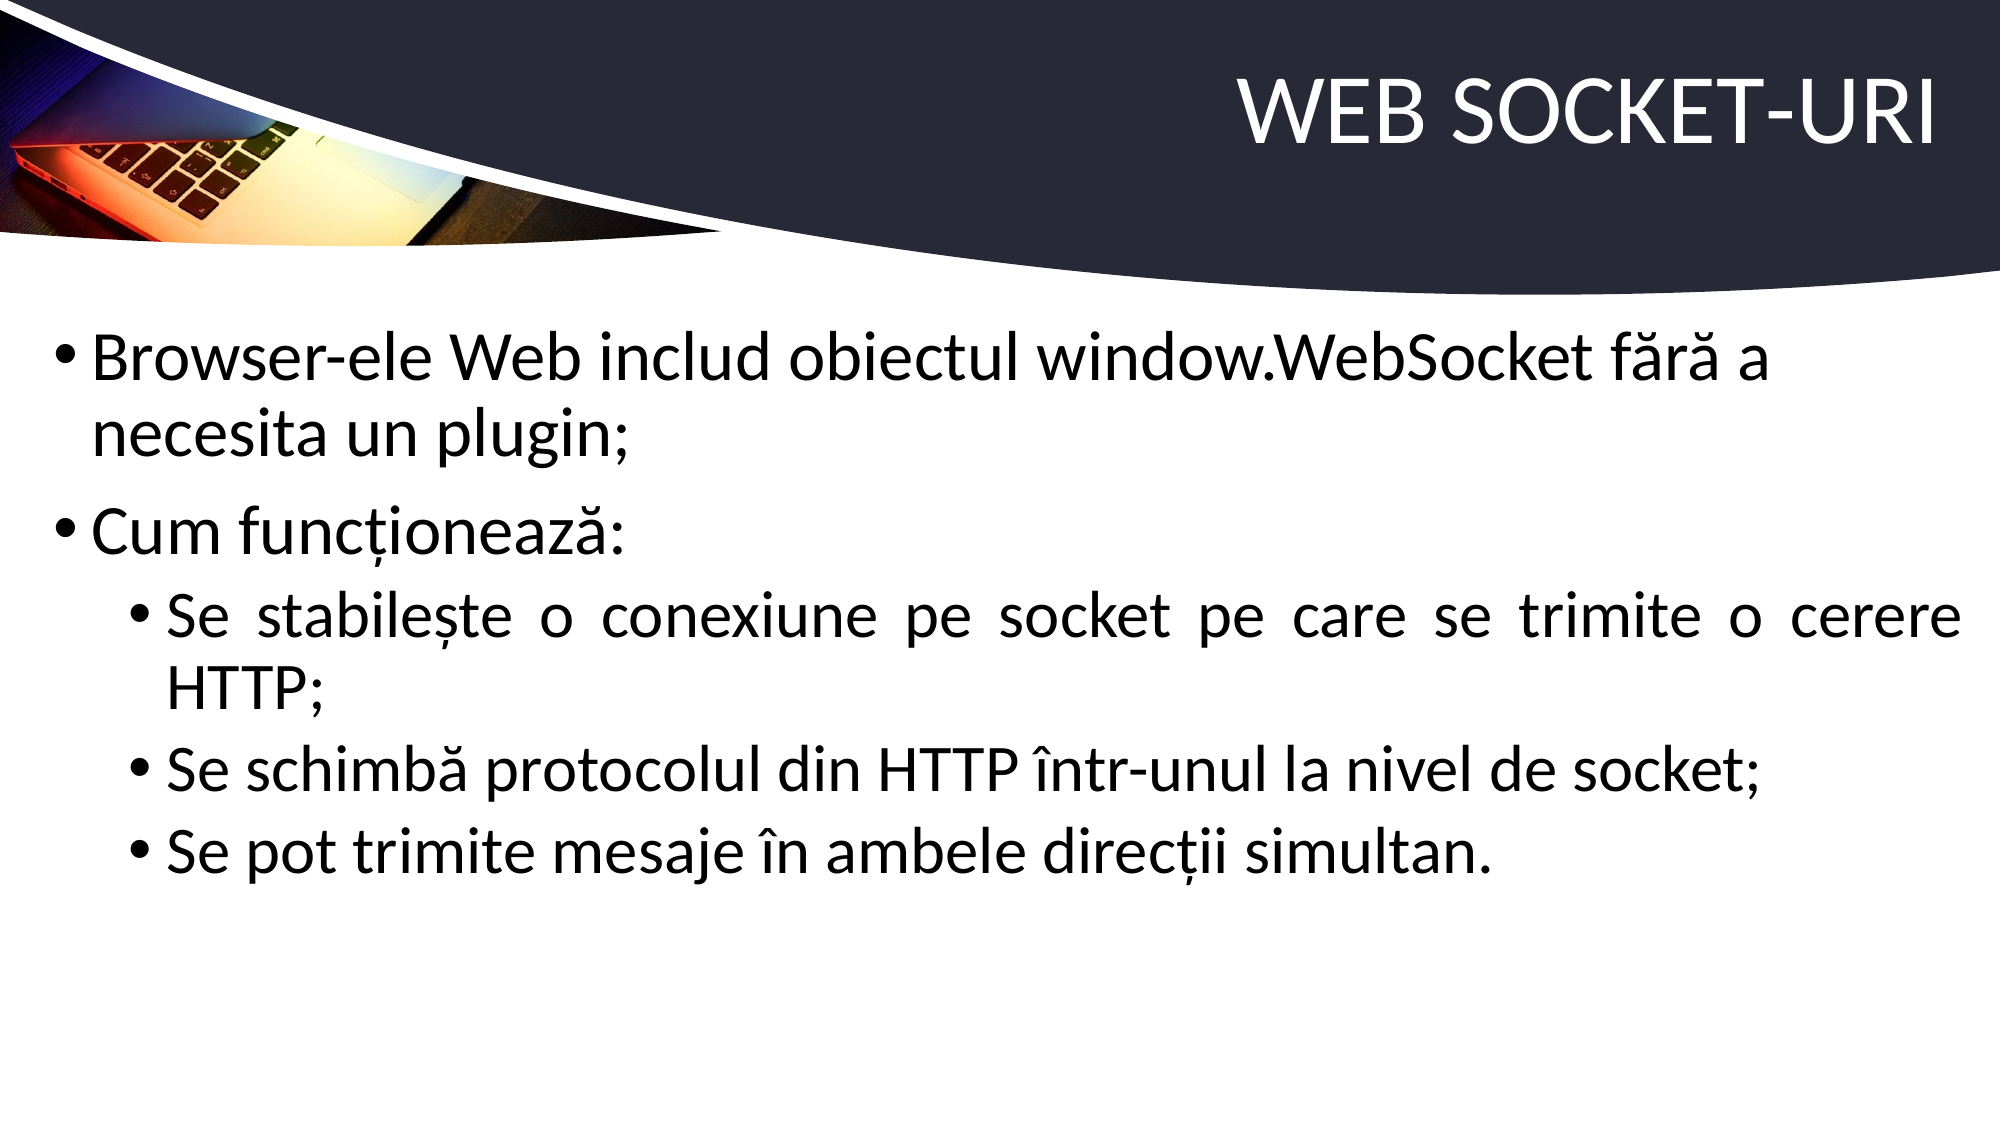

# Web Socket-uri
Browser-ele Web includ obiectul window.WebSocket fără a necesita un plugin;
Cum funcționează:
Se stabilește o conexiune pe socket pe care se trimite o cerere HTTP;
Se schimbă protocolul din HTTP într-unul la nivel de socket;
Se pot trimite mesaje în ambele direcții simultan.